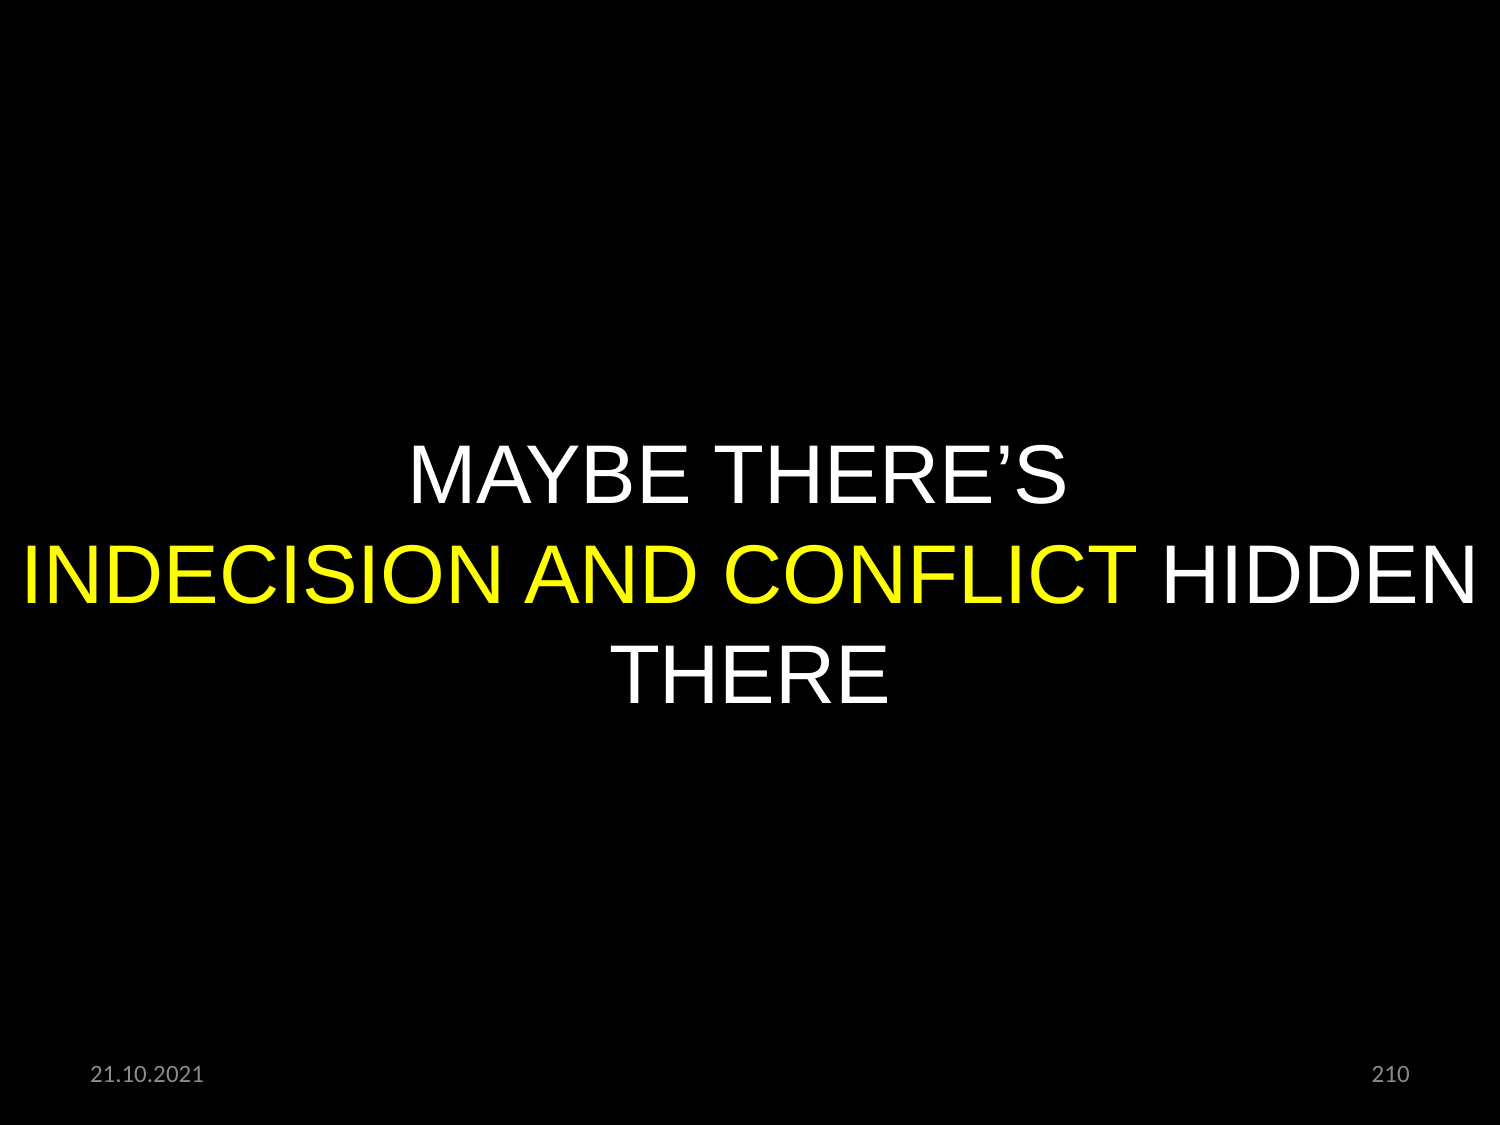

MAYBE THERE’S
INDECISION AND CONFLICT HIDDEN THERE
21.10.2021
210